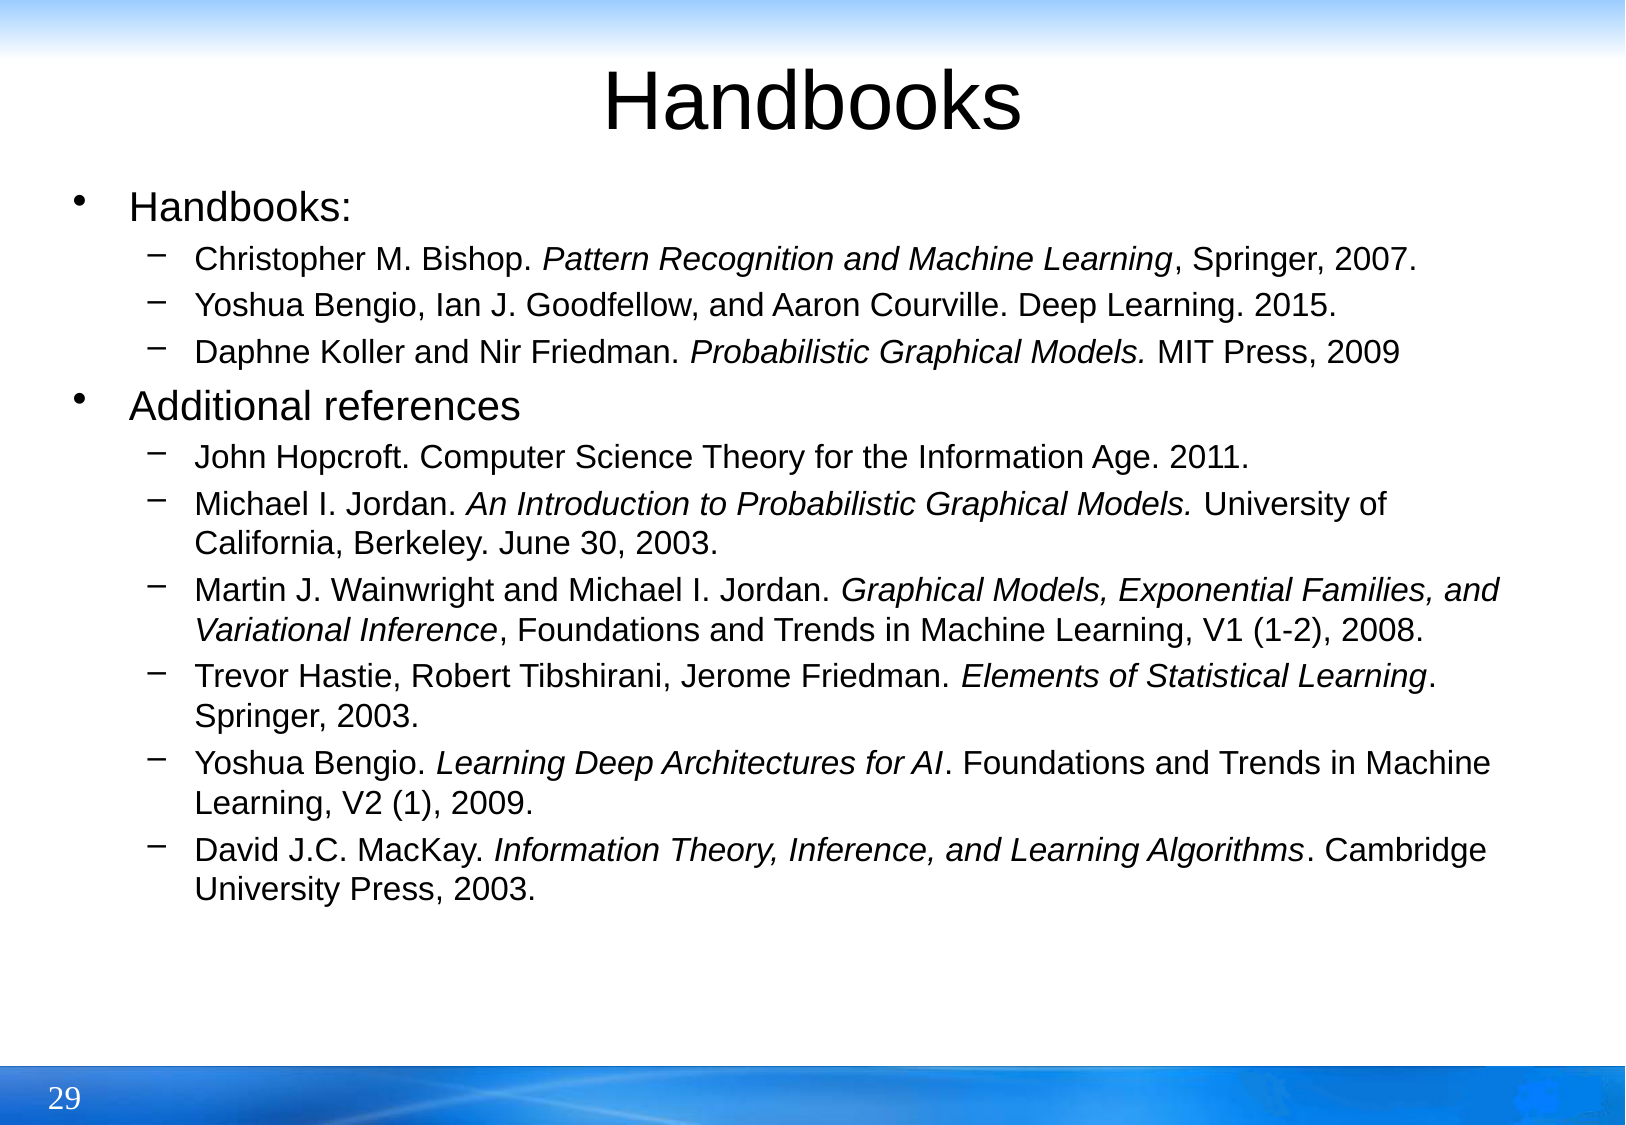

# Handbooks
Handbooks:
Christopher M. Bishop. Pattern Recognition and Machine Learning, Springer, 2007.
Yoshua Bengio, Ian J. Goodfellow, and Aaron Courville. Deep Learning. 2015.
Daphne Koller and Nir Friedman. Probabilistic Graphical Models. MIT Press, 2009
Additional references
John Hopcroft. Computer Science Theory for the Information Age. 2011.
Michael I. Jordan. An Introduction to Probabilistic Graphical Models. University of California, Berkeley. June 30, 2003.
Martin J. Wainwright and Michael I. Jordan. Graphical Models, Exponential Families, and Variational Inference, Foundations and Trends in Machine Learning, V1 (1-2), 2008.
Trevor Hastie, Robert Tibshirani, Jerome Friedman. Elements of Statistical Learning. Springer, 2003.
Yoshua Bengio. Learning Deep Architectures for AI. Foundations and Trends in Machine Learning, V2 (1), 2009.
David J.C. MacKay. Information Theory, Inference, and Learning Algorithms. Cambridge University Press, 2003.